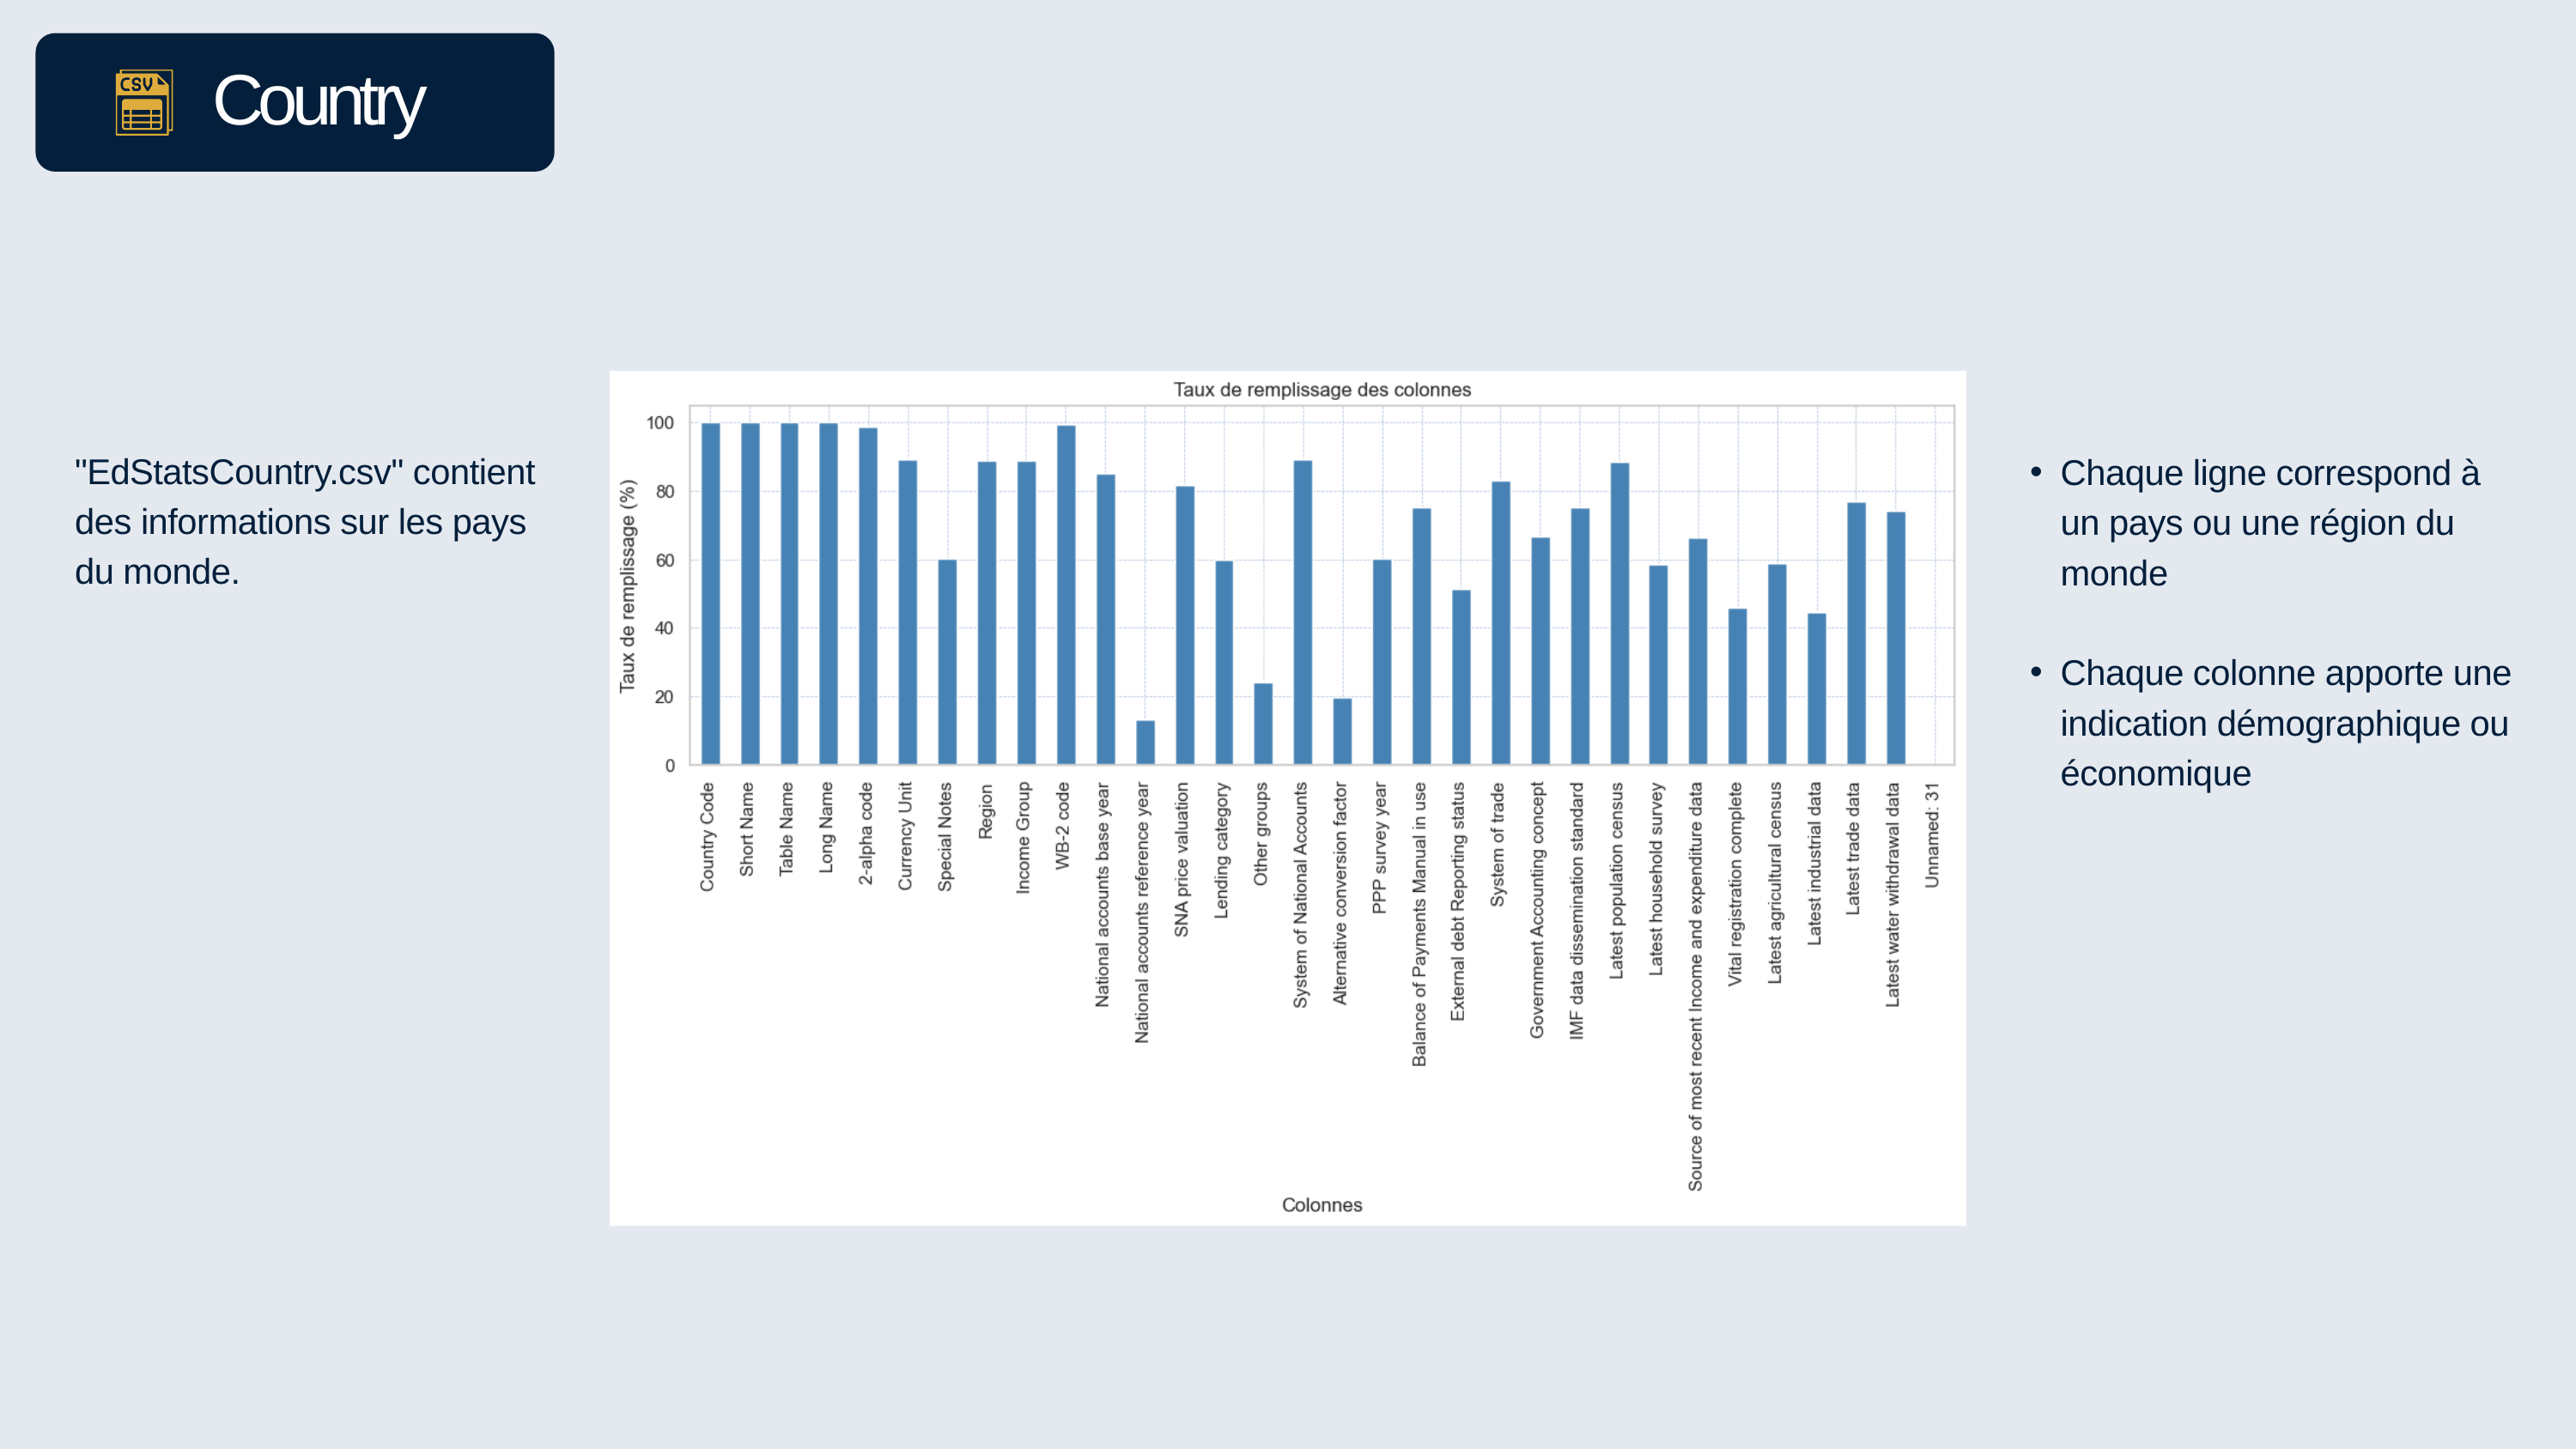

Country

"EdStatsCountry.csv" contient des informations sur les pays du monde.

Chaque ligne correspond à un pays ou une région du monde

Chaque colonne apporte une indication démographique ou économique